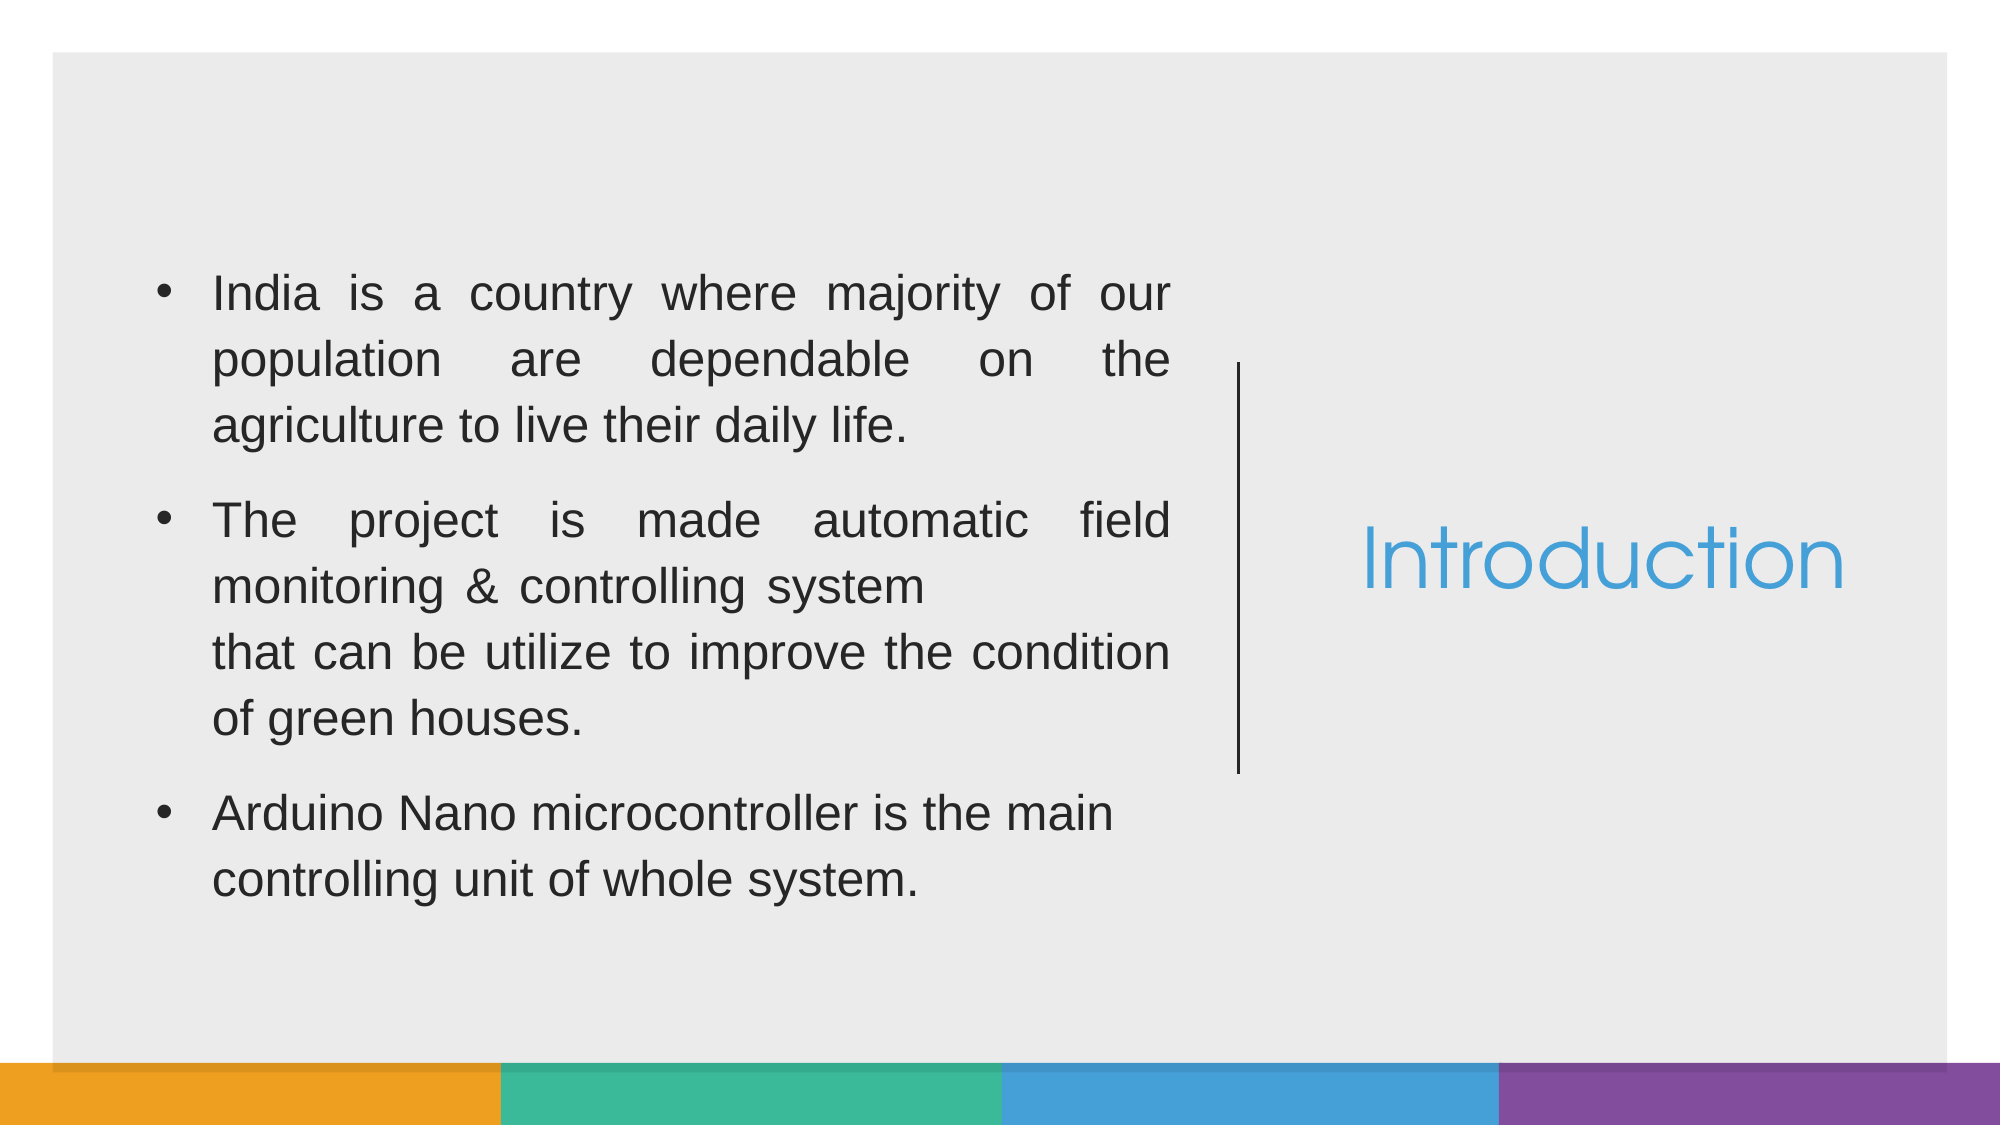

# Introduction

India is a country where majority of our population are dependable on the agriculture to live their daily life.
The project is made automatic field monitoring & controlling system             that can be utilize to improve the condition of green houses.
Arduino Nano microcontroller is the main controlling unit of whole system.